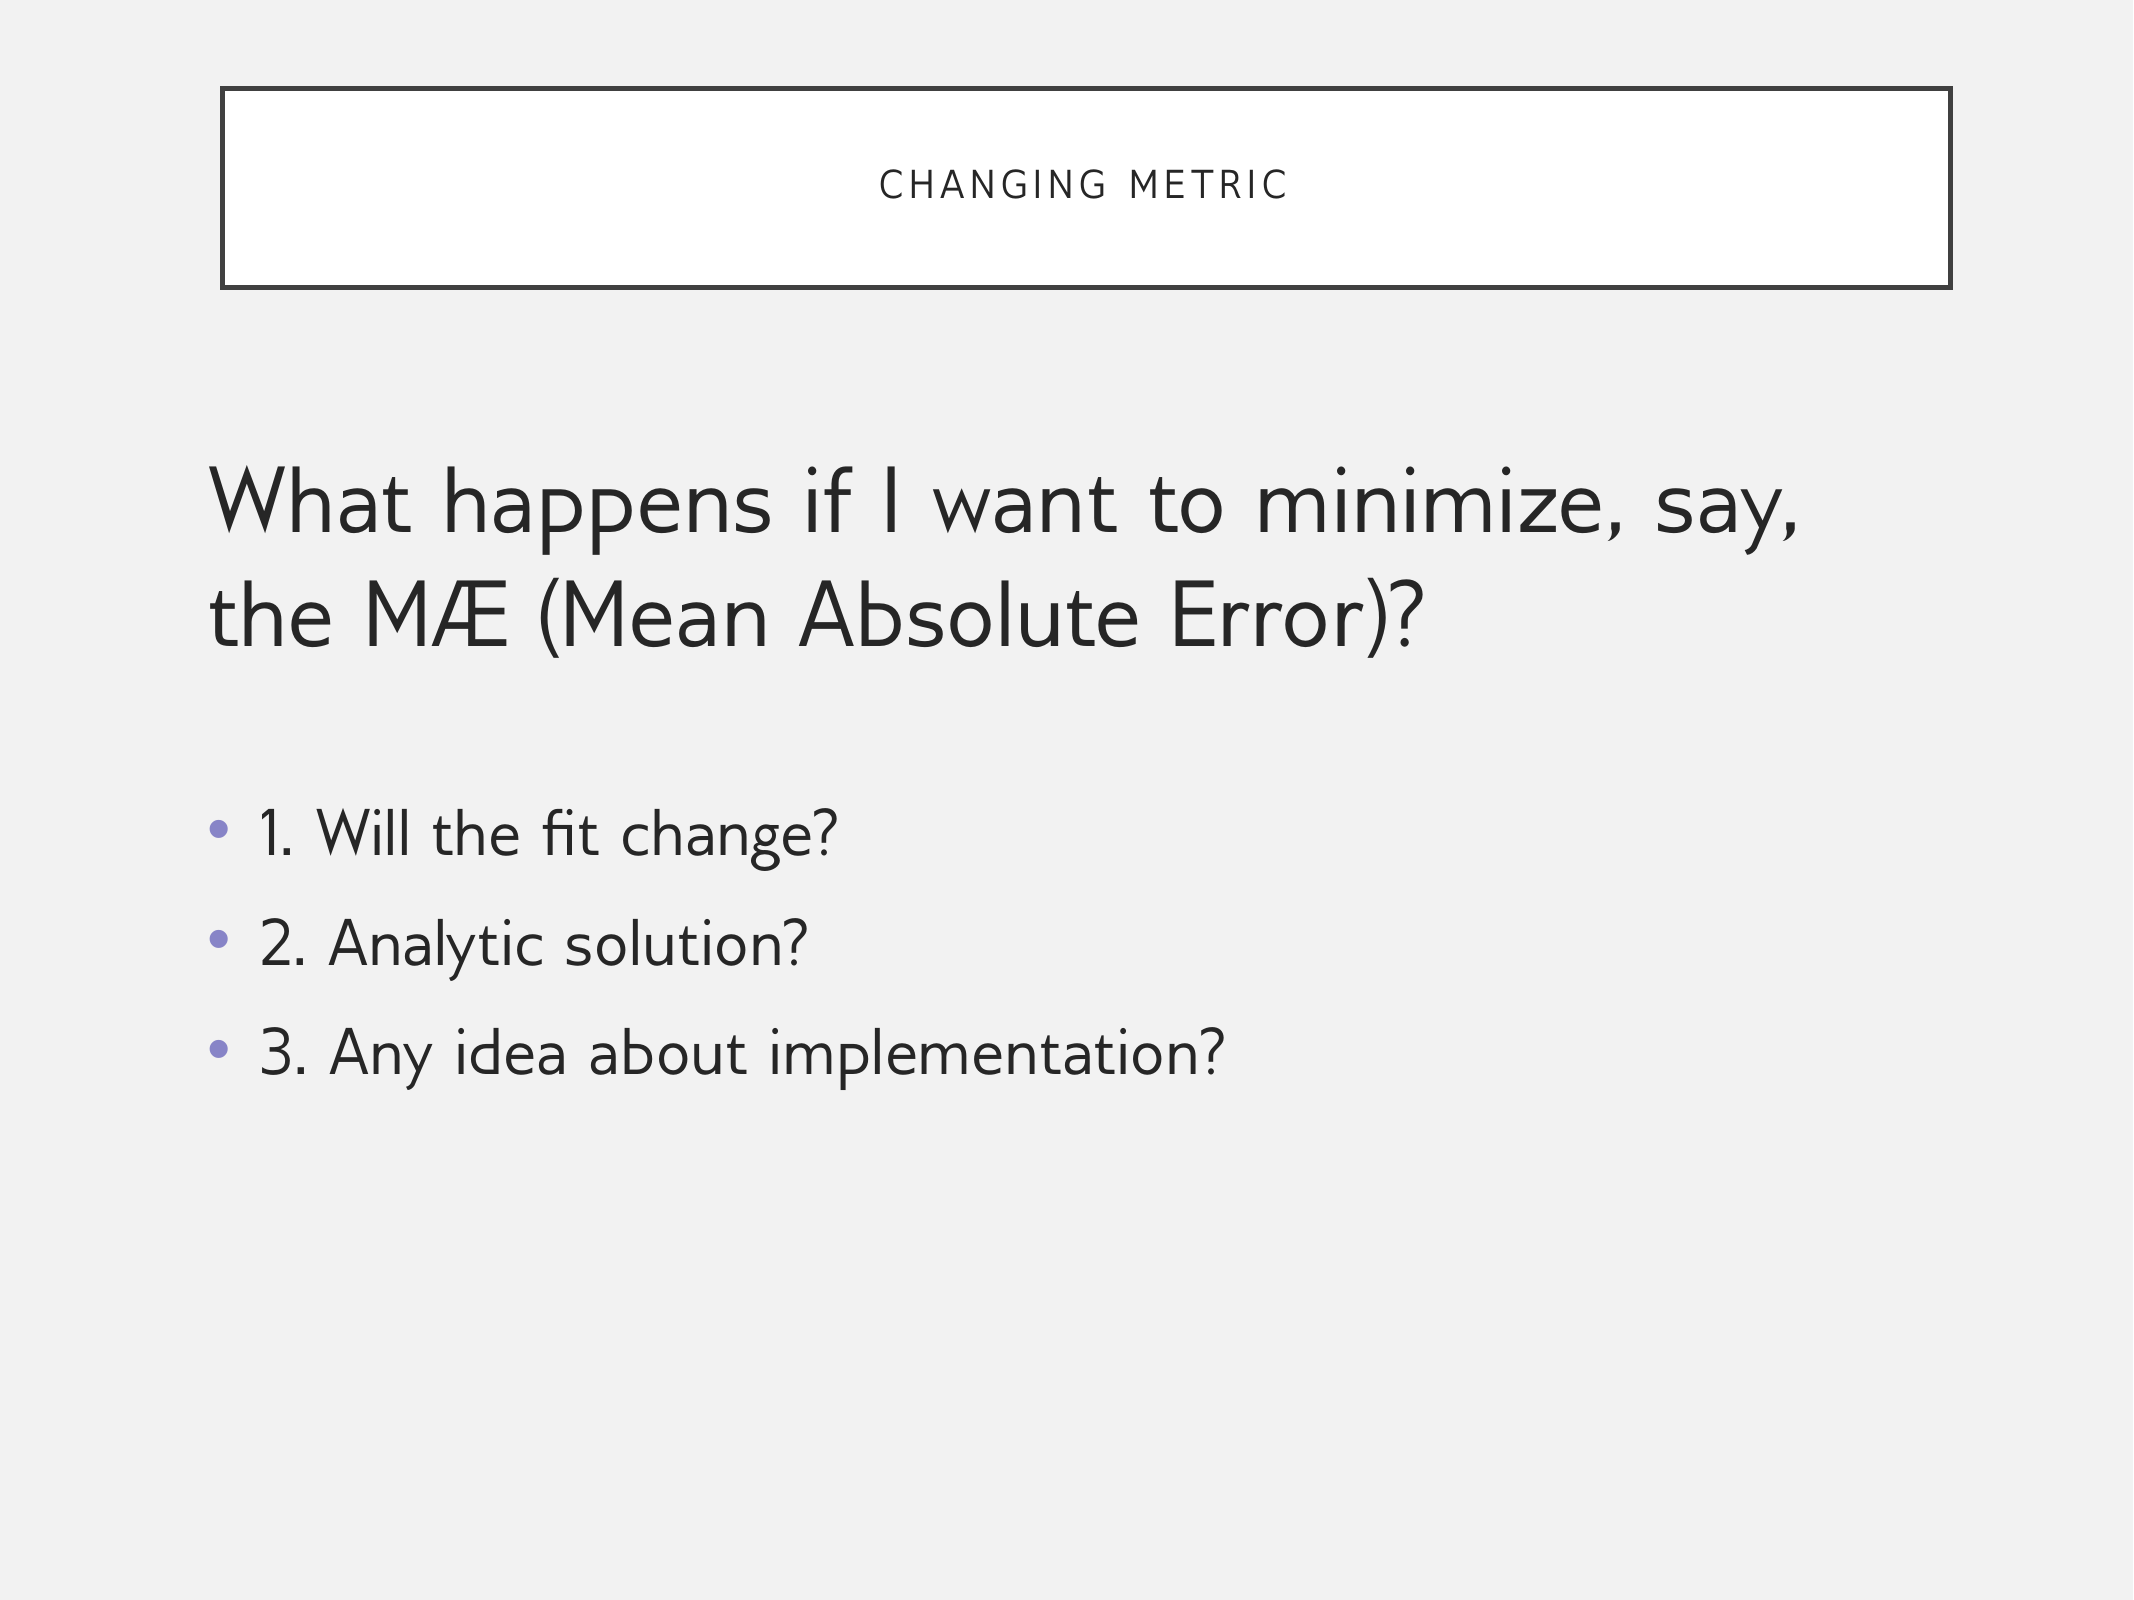

# Changing metric
What happens if I want to minimize, say, the MAE (Mean Absolute Error)?

1. Will the fit change?
2. Analytic solution?
3. Any idea about implementation?